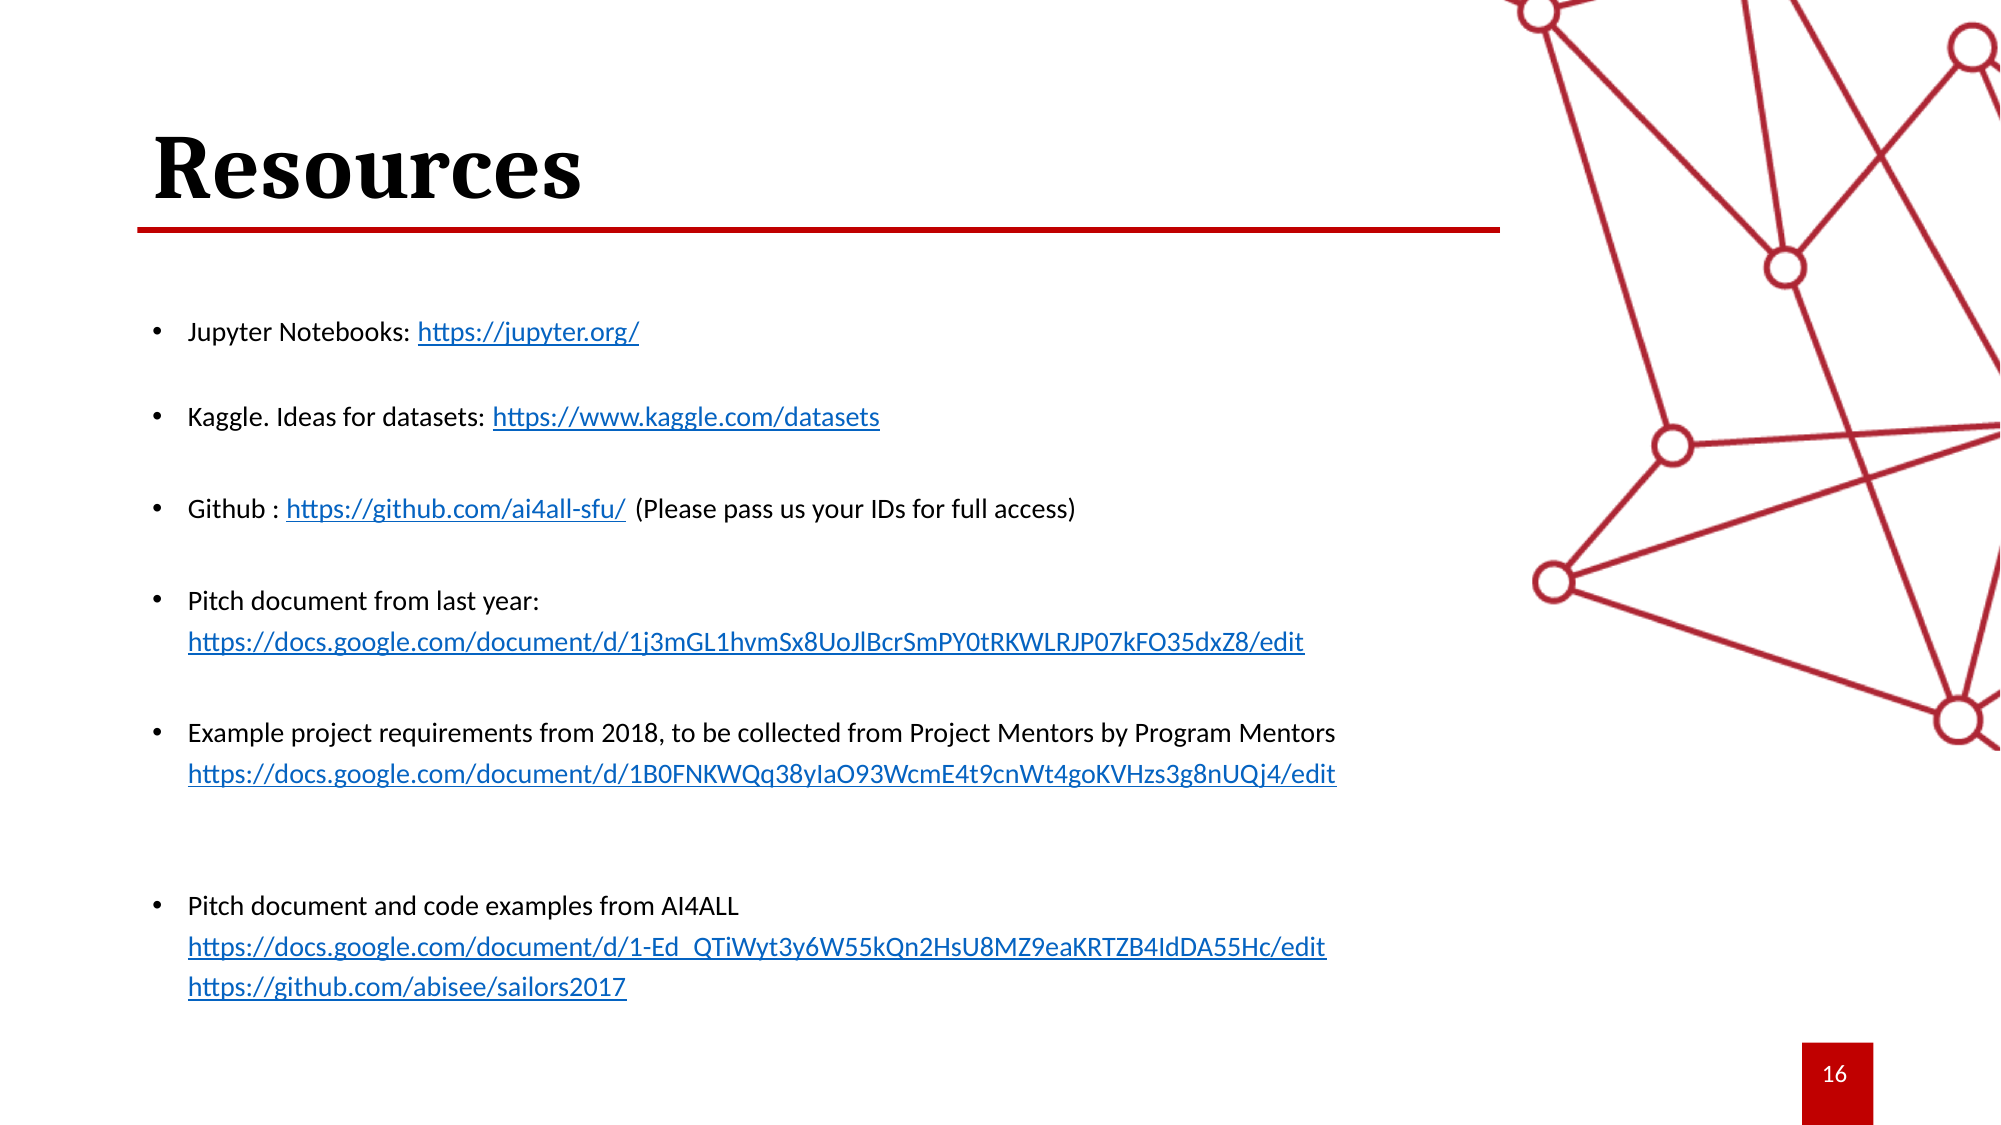

# Resources
Jupyter Notebooks: https://jupyter.org/
Kaggle. Ideas for datasets: https://www.kaggle.com/datasets
Github : https://github.com/ai4all-sfu/ (Please pass us your IDs for full access)
Pitch document from last year:
https://docs.google.com/document/d/1j3mGL1hvmSx8UoJlBcrSmPY0tRKWLRJP07kFO35dxZ8/edit
Example project requirements from 2018, to be collected from Project Mentors by Program Mentors
https://docs.google.com/document/d/1B0FNKWQq38yIaO93WcmE4t9cnWt4goKVHzs3g8nUQj4/edit
Pitch document and code examples from AI4ALL
https://docs.google.com/document/d/1-Ed_QTiWyt3y6W55kQn2HsU8MZ9eaKRTZB4IdDA55Hc/edit
https://github.com/abisee/sailors2017

16